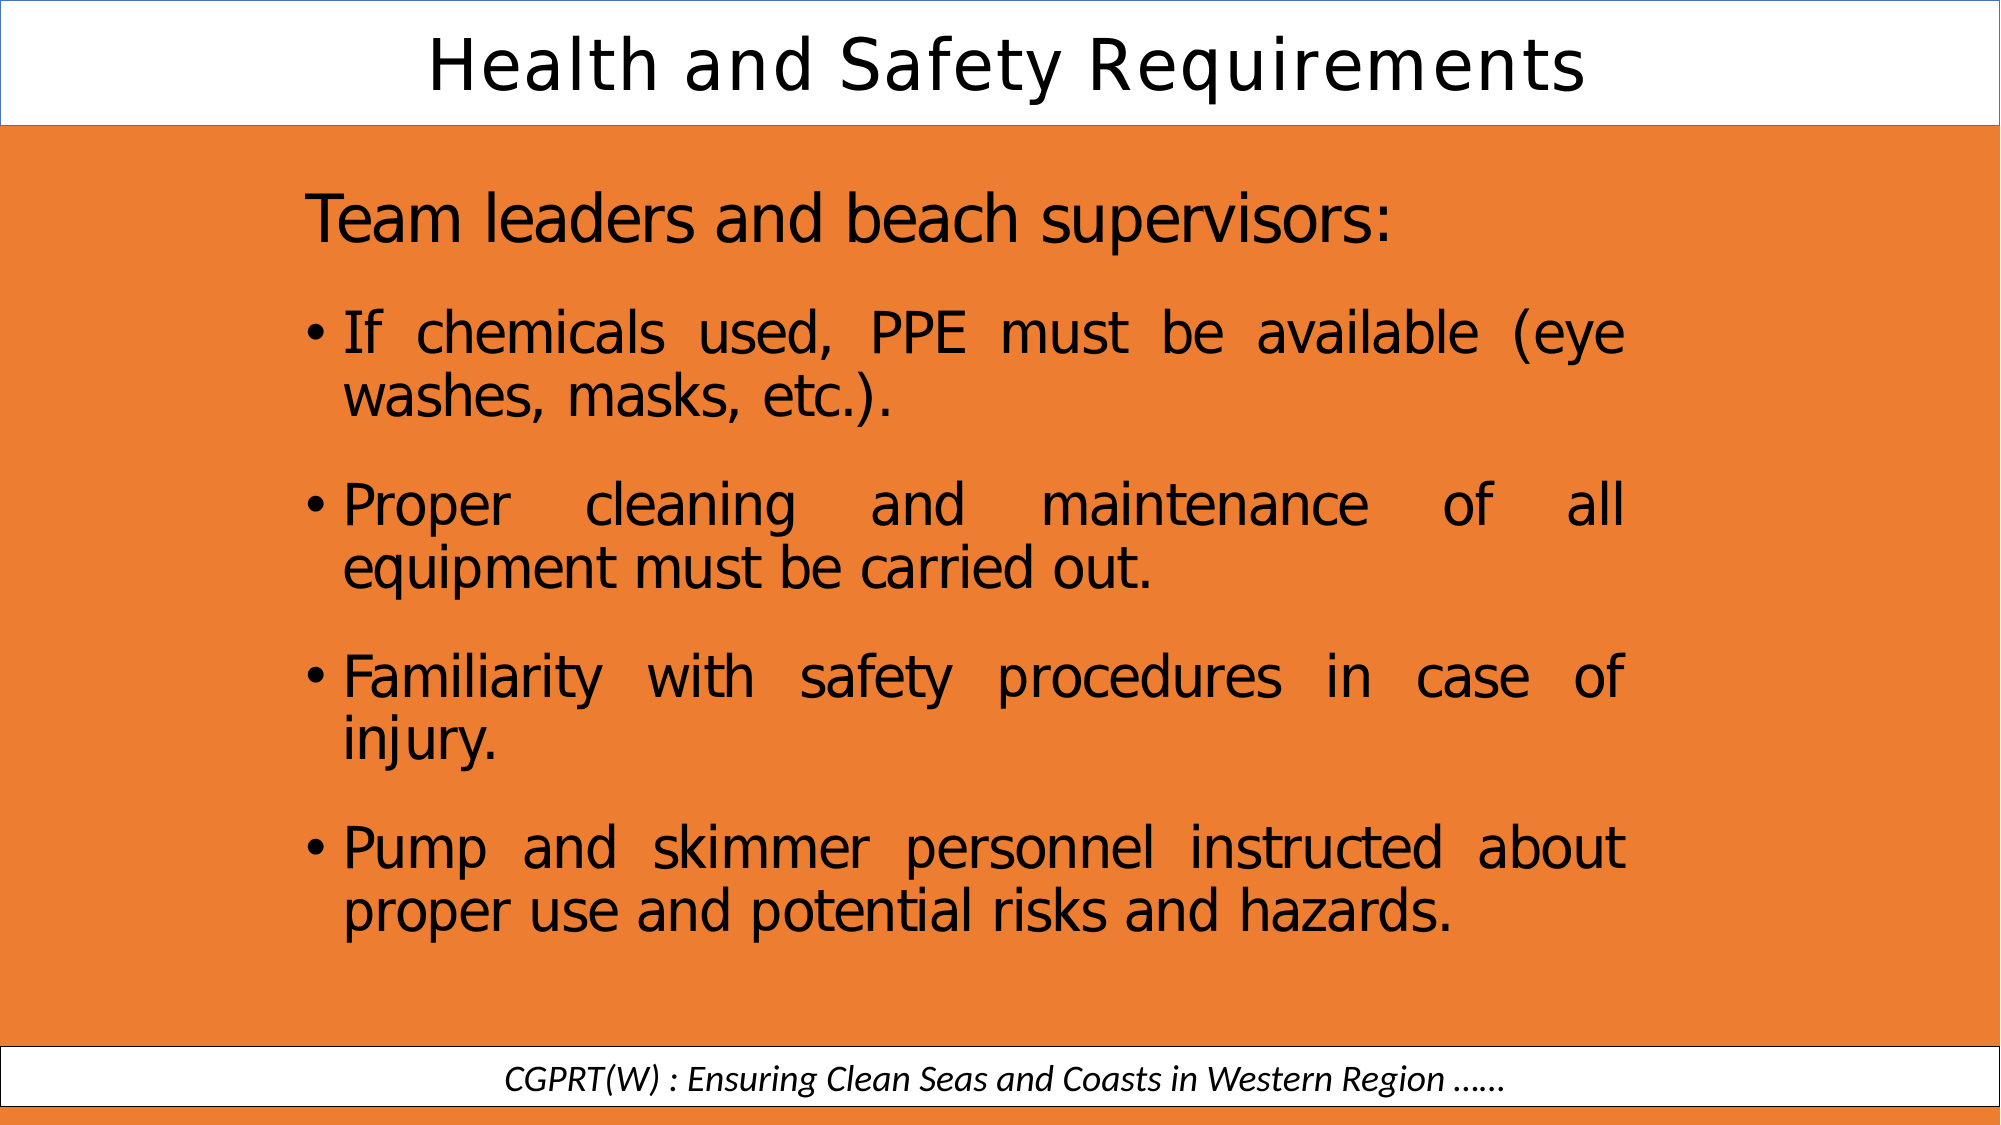

Health and Safety Requirements
Team leaders and beach supervisors:
If chemicals used, PPE must be available (eye washes, masks, etc.).
Proper cleaning and maintenance of all equipment must be carried out.
Familiarity with safety procedures in case of injury.
Pump and skimmer personnel instructed about proper use and potential risks and hazards.
 CGPRT(W) : Ensuring Clean Seas and Coasts in Western Region ……